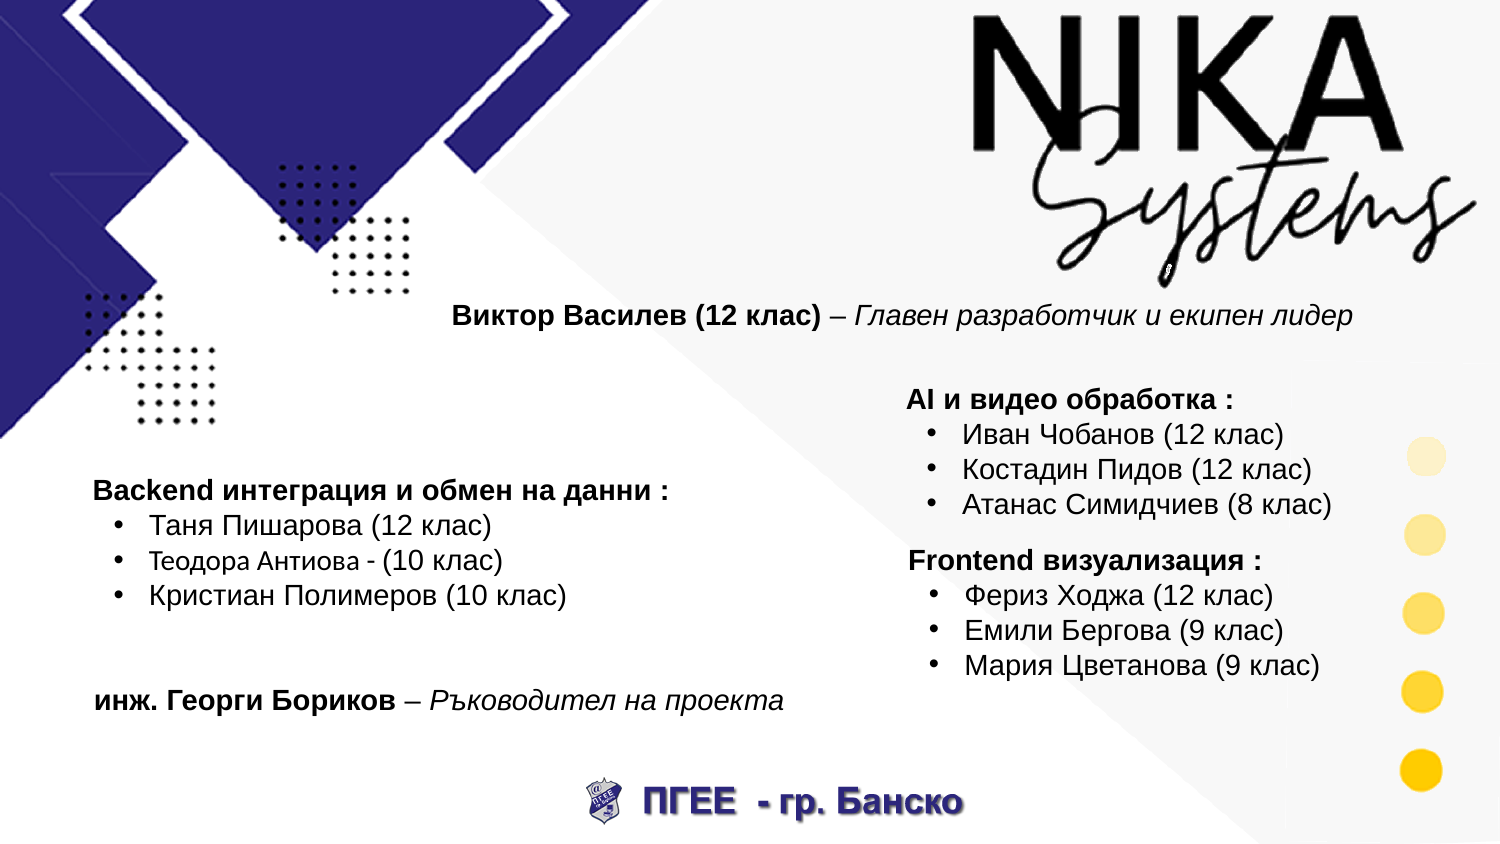

Виктор Василев (12 клас) – Главен разработчик и екипен лидер

AI и видео обработка :
Иван Чобанов (12 клас)
Костадин Пидов (12 клас)
Атанас Симидчиев (8 клас)
Backend интеграция и обмен на данни :
Таня Пишарова (12 клас)
Теодора Антиова - (10 клас)
Кристиан Полимеров (10 клас)
Frontend визуализация :
Фериз Ходжа (12 клас)
Емили Бергова (9 клас)
Мария Цветанова (9 клас)
 инж. Георги Бориков – Ръководител на проекта